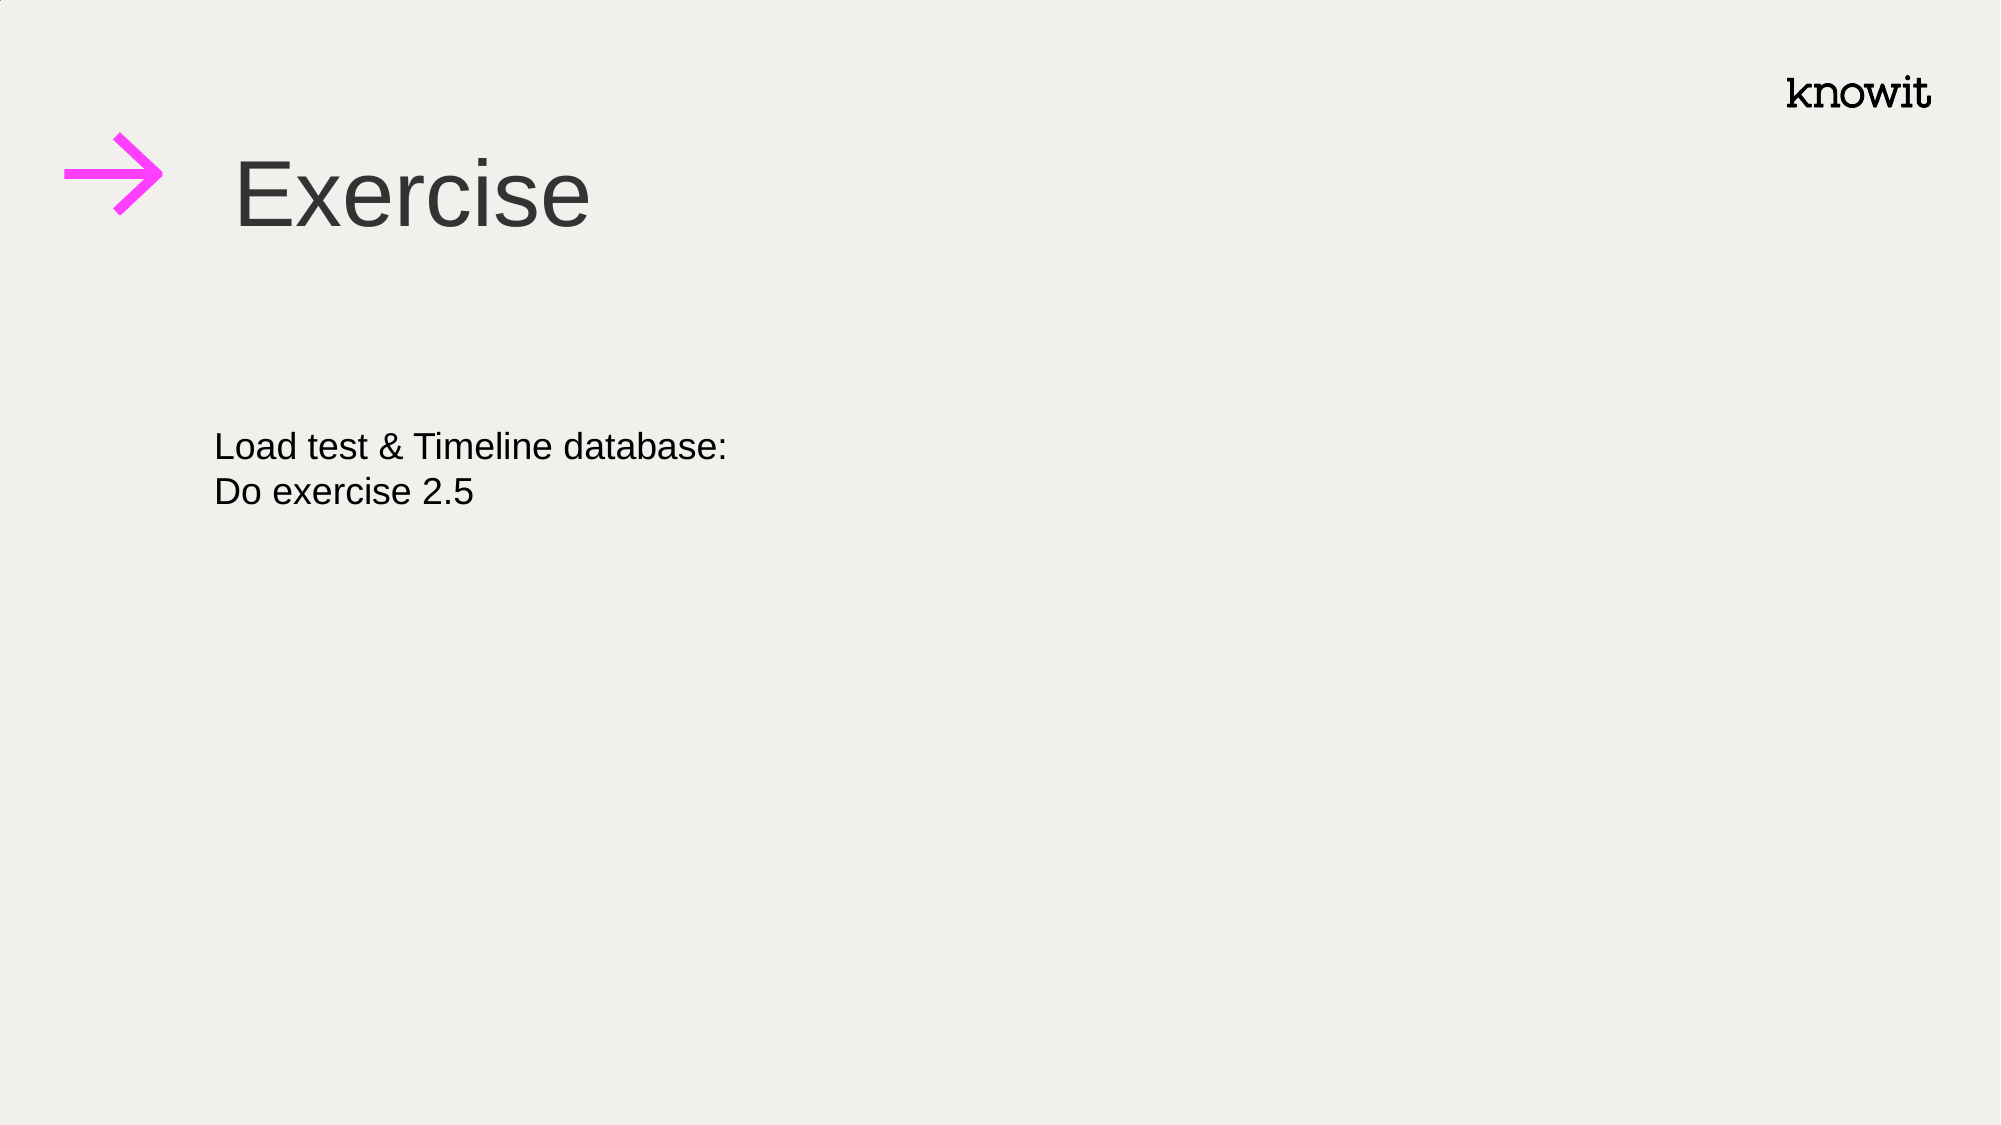

# Exercise
Load test & Timeline database:
Do exercise 2.5